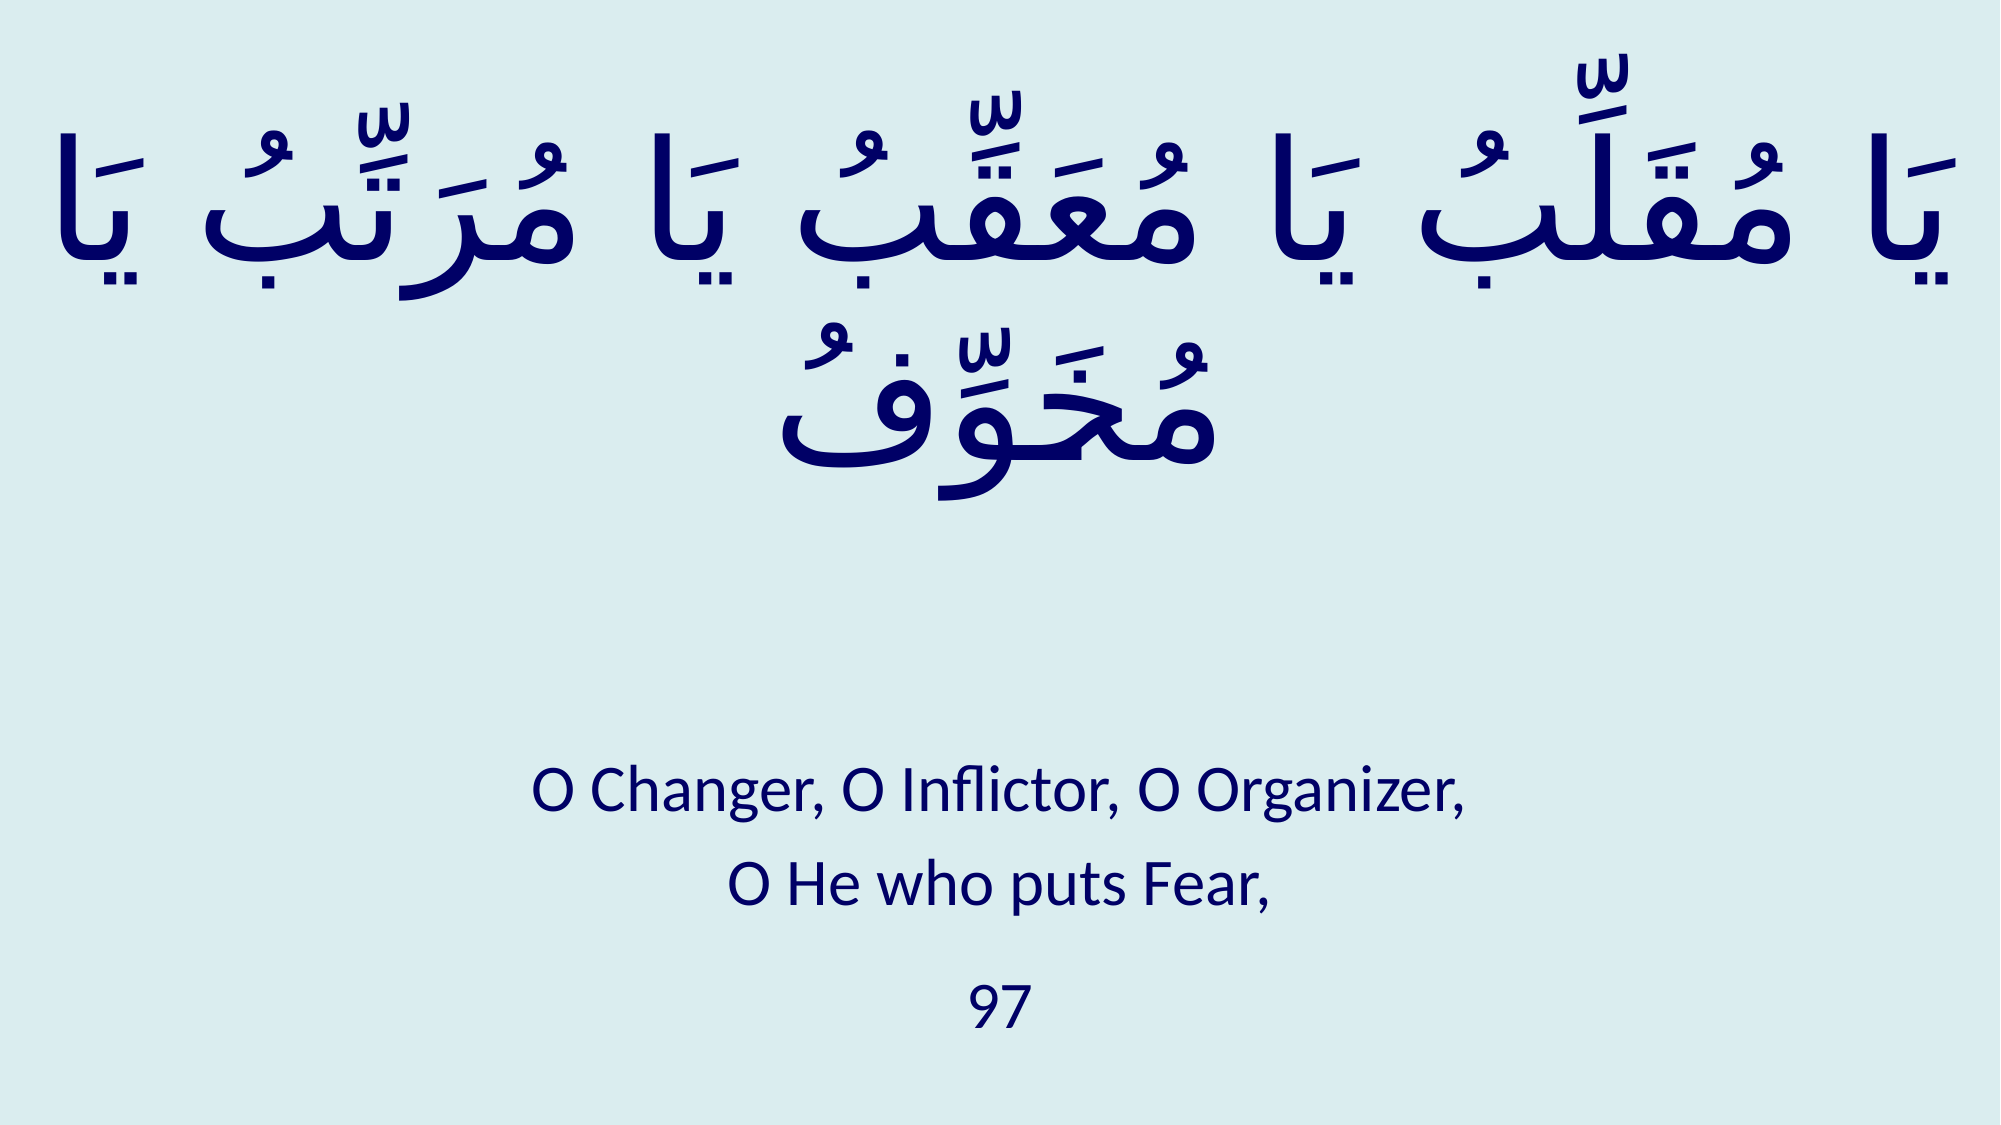

# يَا مُقَلِّبُ يَا مُعَقِّبُ يَا مُرَتِّبُ يَا مُخَوِّفُ
O Changer, O Inflictor, O Organizer,
O He who puts Fear,
97